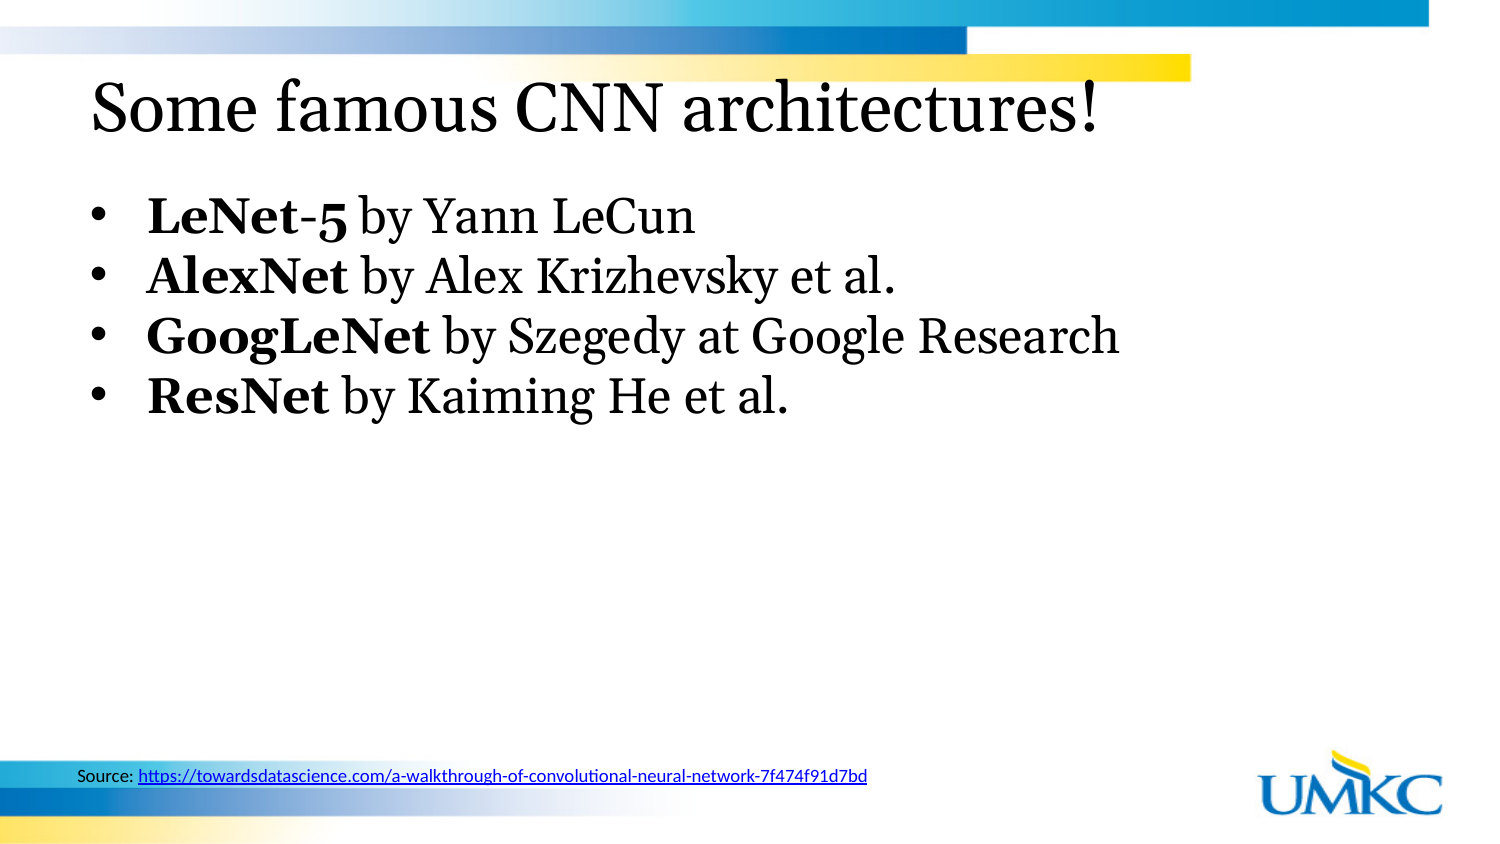

# Some famous CNN architectures!
LeNet-5 by Yann LeCun
AlexNet by Alex Krizhevsky et al.
GoogLeNet by Szegedy at Google Research
ResNet by Kaiming He et al.
Source: https://towardsdatascience.com/a-walkthrough-of-convolutional-neural-network-7f474f91d7bd